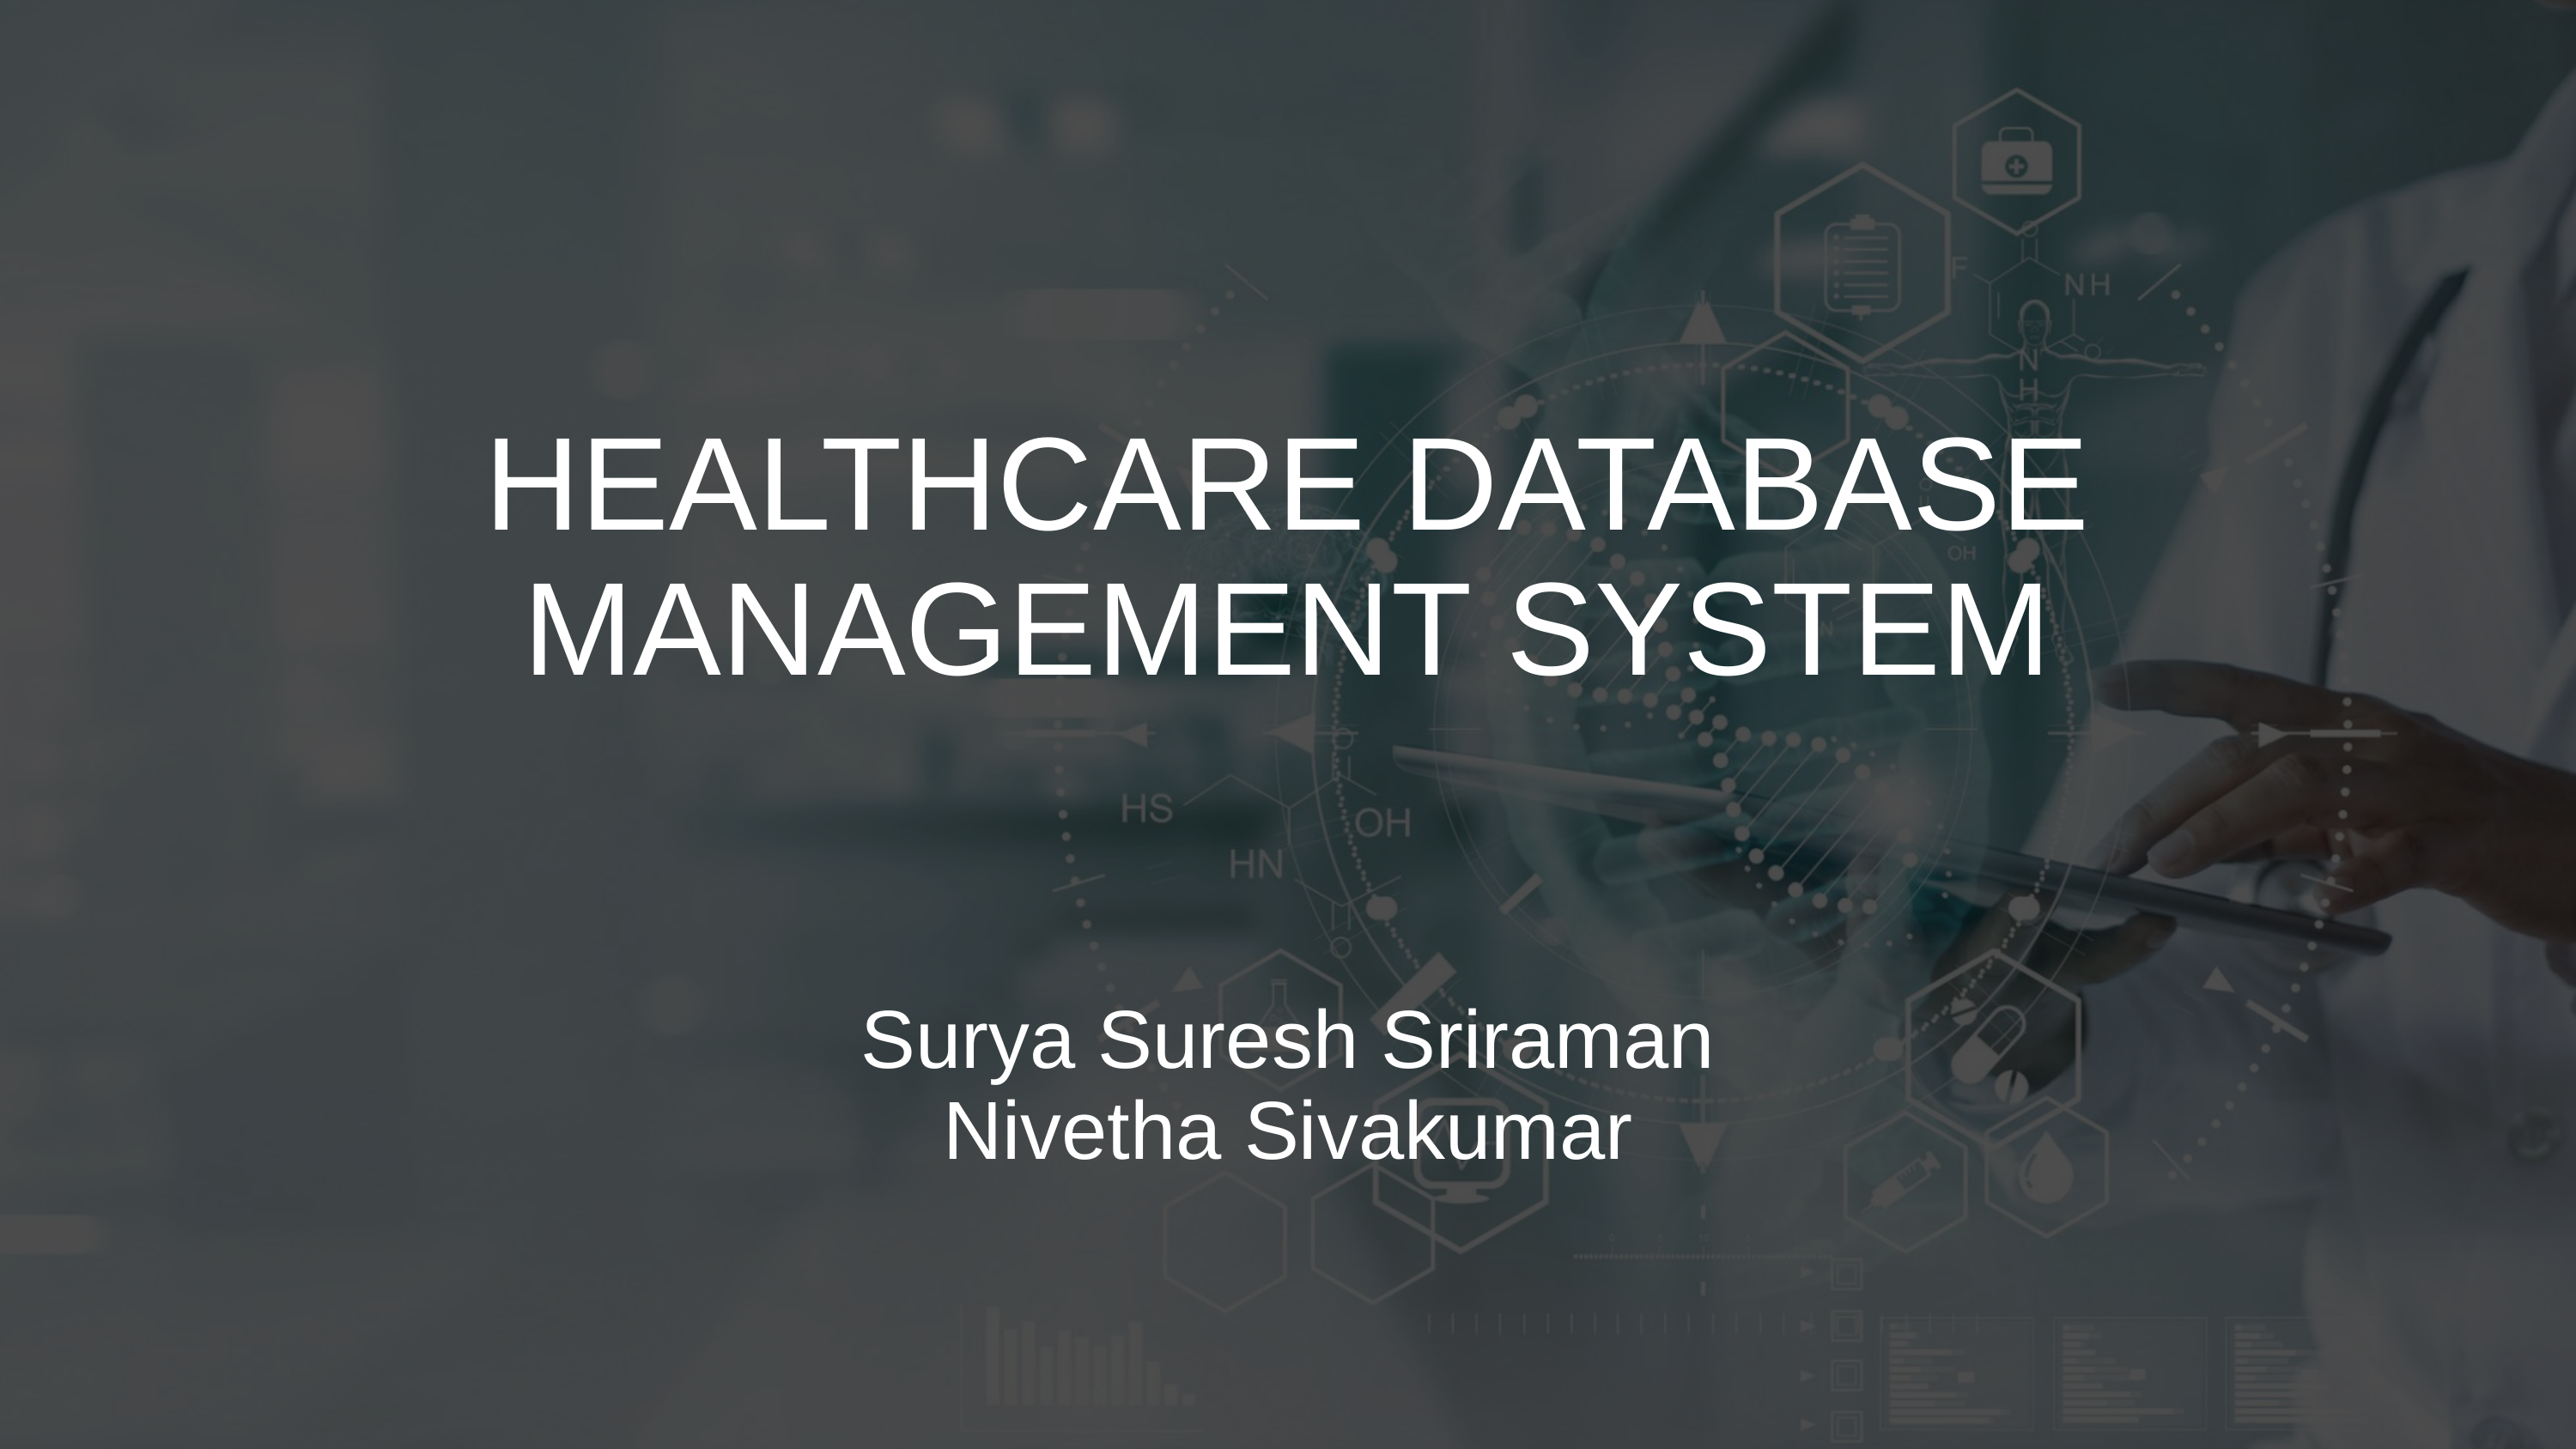

HEALTHCARE DATABASE MANAGEMENT SYSTEM
Surya Suresh Sriraman
Nivetha Sivakumar